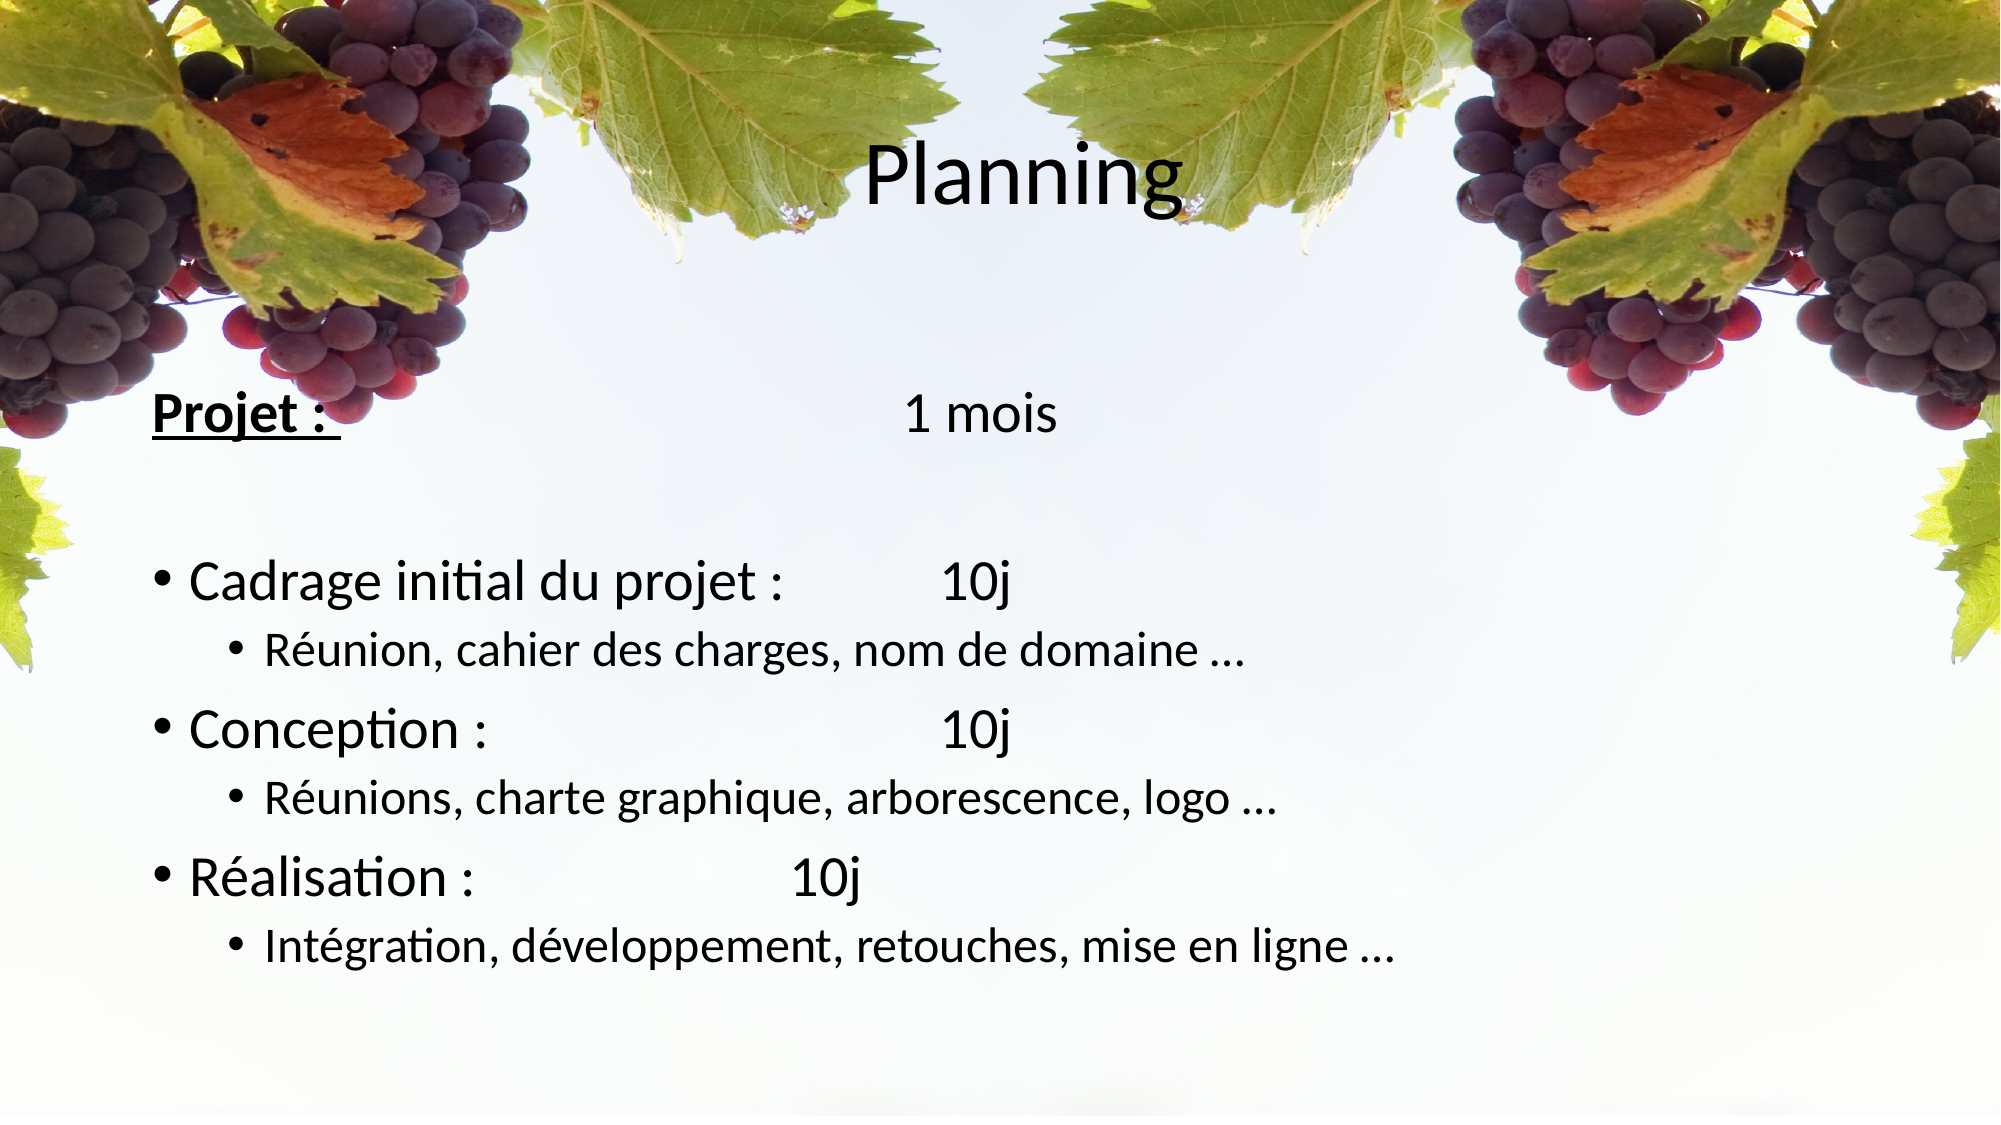

# Planning

Projet : 				1 mois

Cadrage initial du projet : 	10j
Réunion, cahier des charges, nom de domaine …
Conception : 			10j
Réunions, charte graphique, arborescence, logo …
Réalisation : 			10j
Intégration, développement, retouches, mise en ligne …